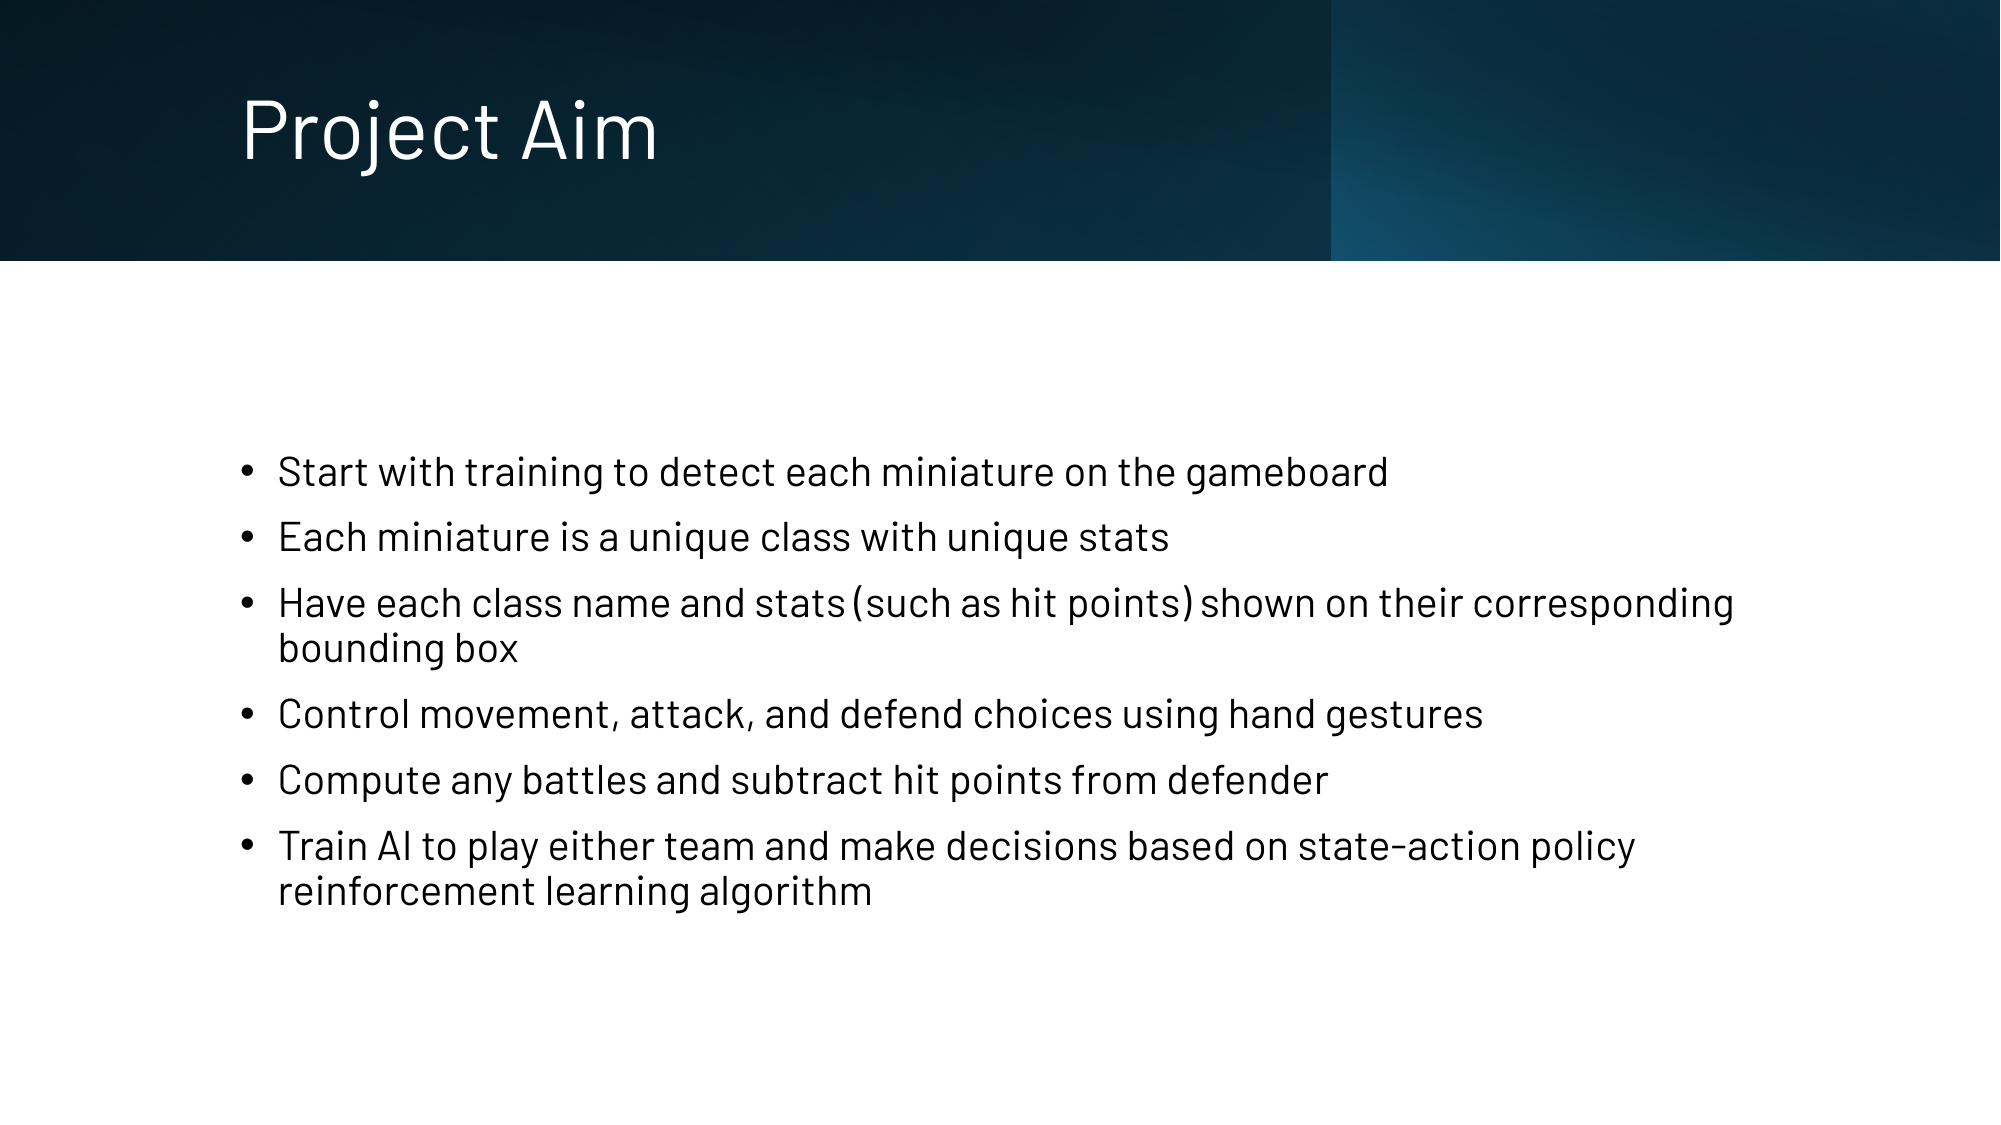

# Project Aim
Start with training to detect each miniature on the gameboard
Each miniature is a unique class with unique stats
Have each class name and stats (such as hit points) shown on their corresponding bounding box
Control movement, attack, and defend choices using hand gestures
Compute any battles and subtract hit points from defender
Train AI to play either team and make decisions based on state-action policy reinforcement learning algorithm